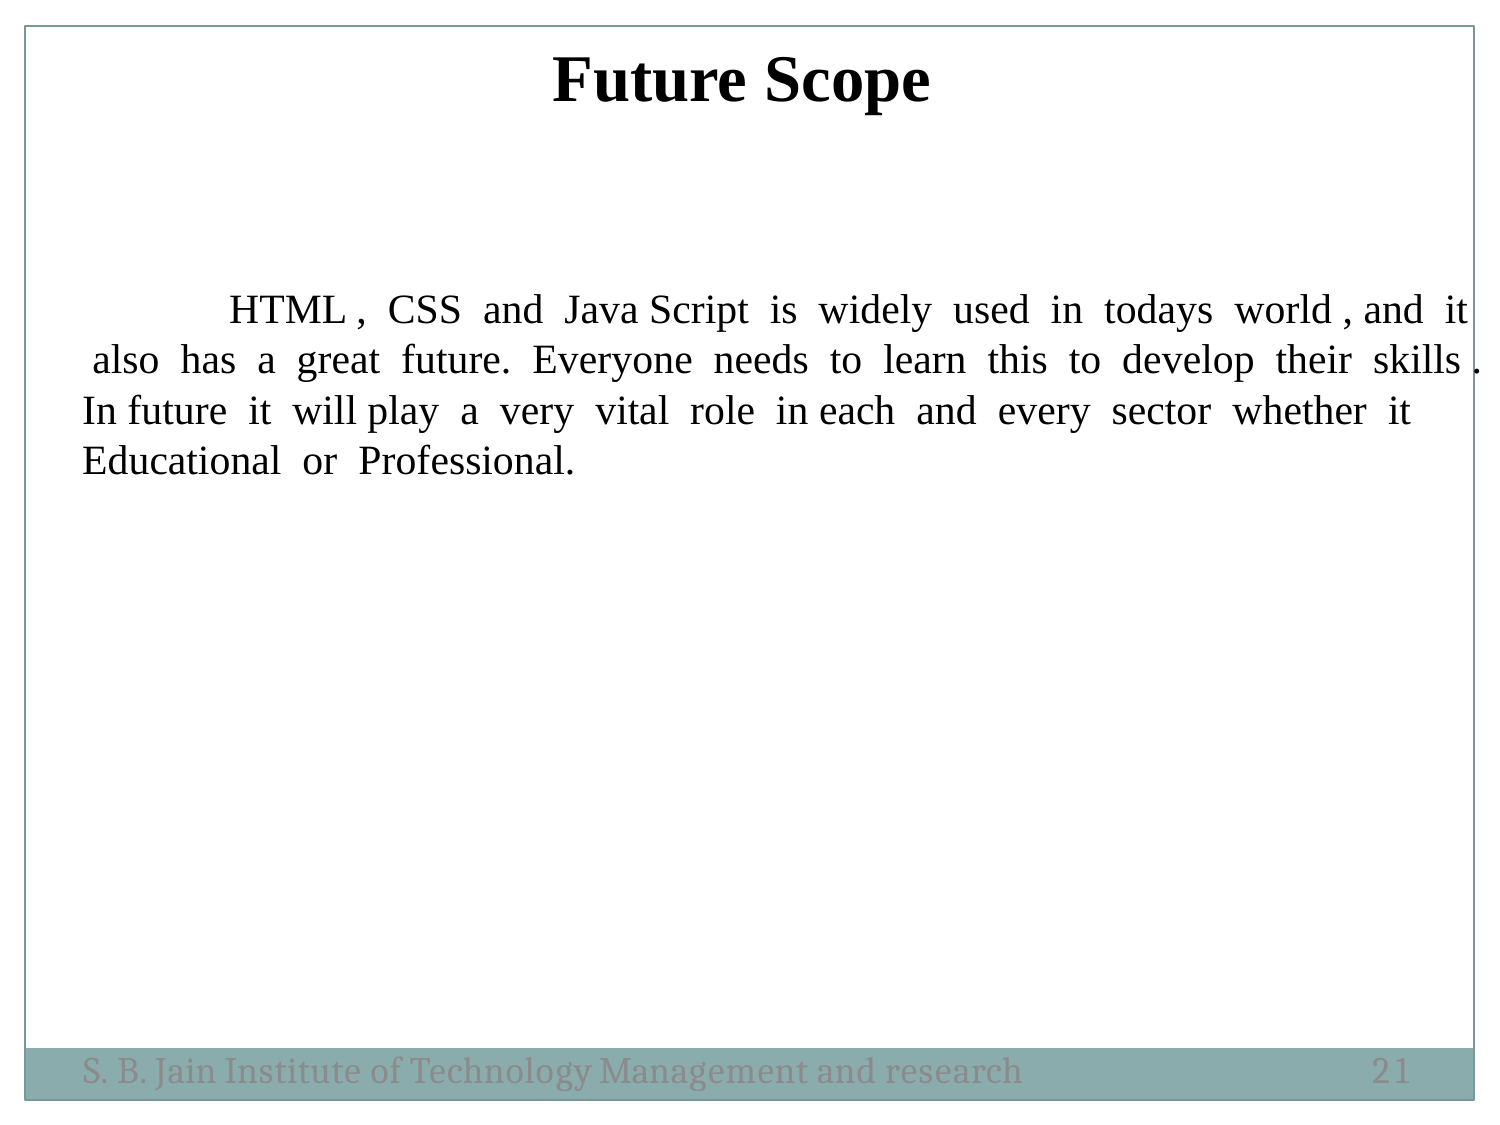

Future Scope
              HTML ,  CSS  and  Java Script  is  widely  used  in  todays  world , and  it
 also  has  a  great  future.  Everyone  needs  to  learn  this  to  develop  their  skills .
In future  it  will play  a  very  vital  role  in each  and  every  sector  whether  it
Educational  or  Professional.
S. B. Jain Institute of Technology Management and research
21